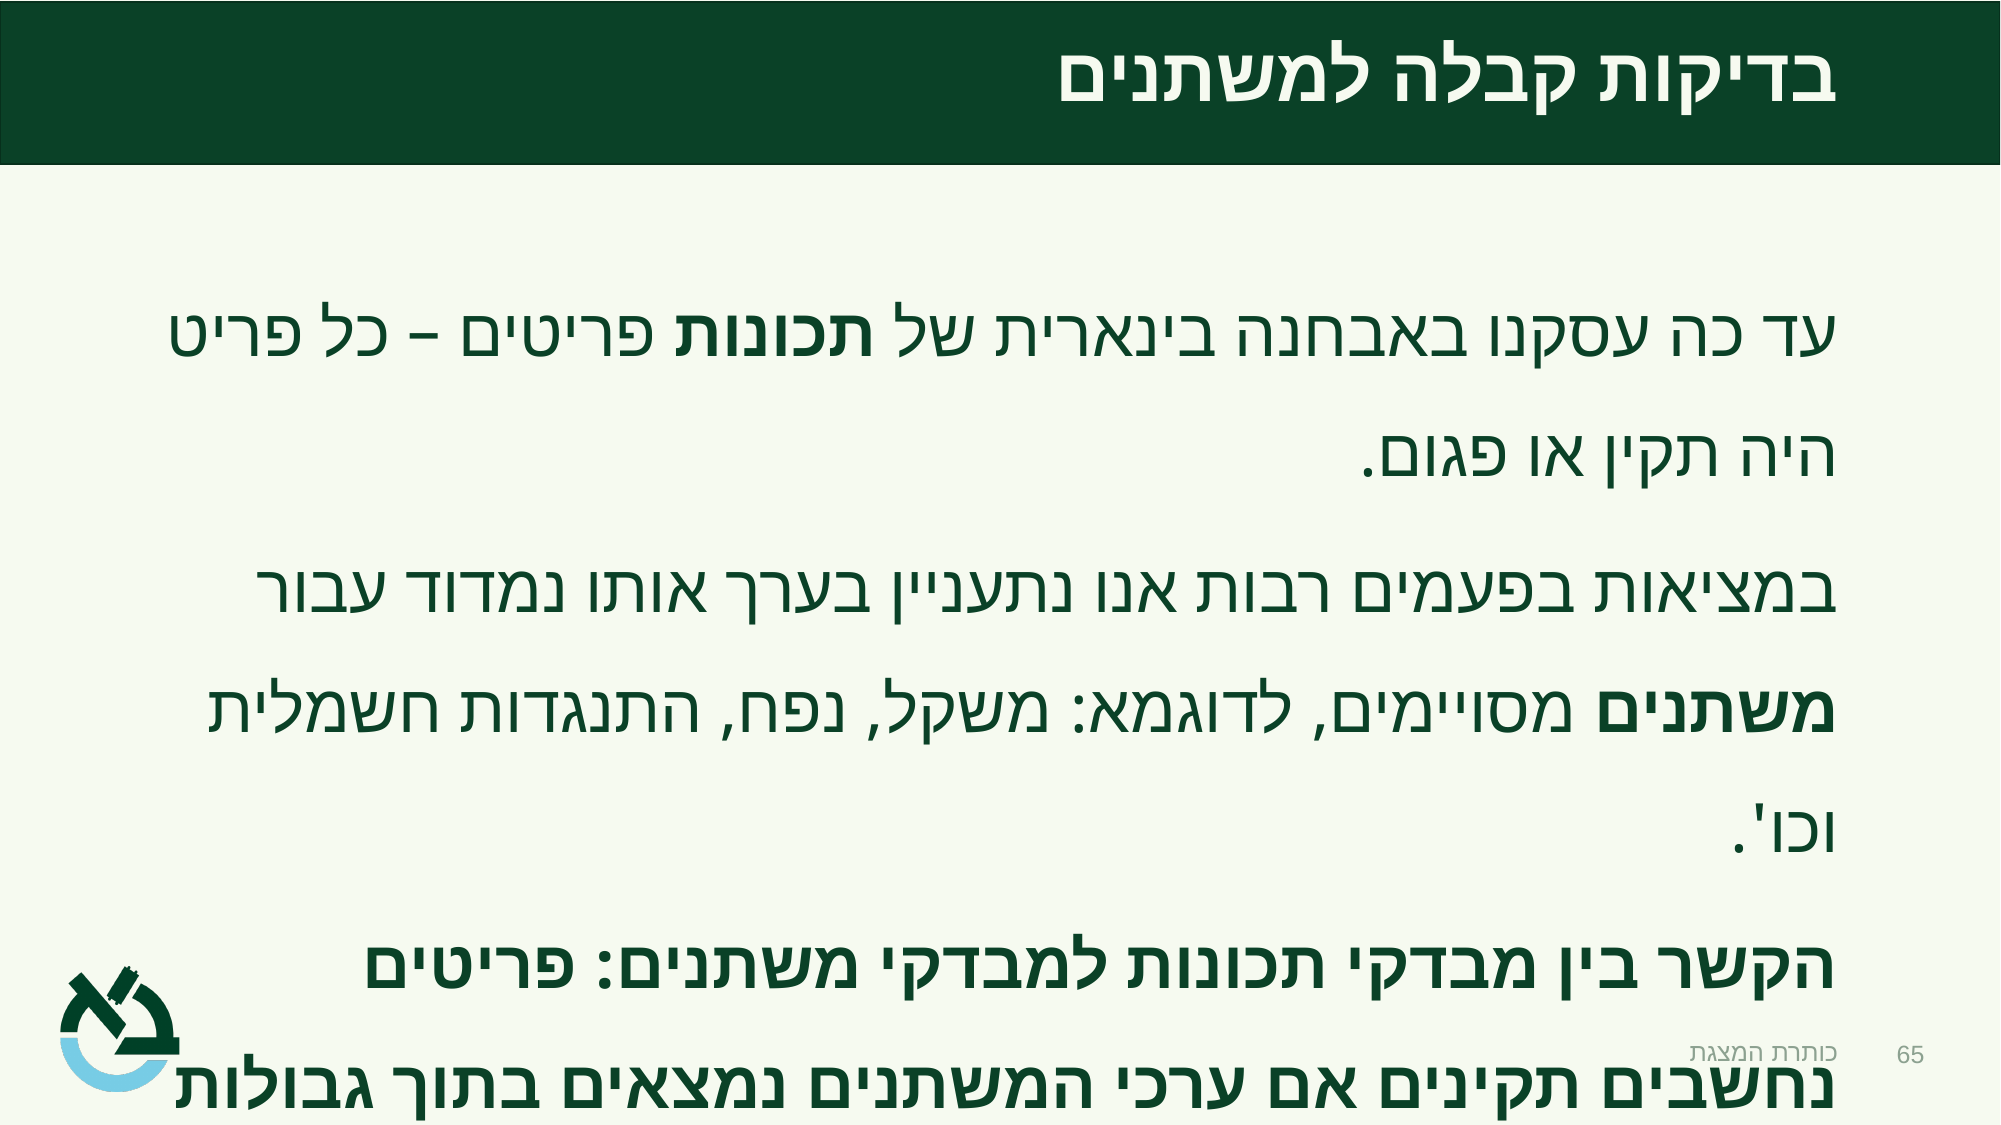

# בדיקות קבלה למשתנים
עד כה עסקנו באבחנה בינארית של תכונות פריטים – כל פריט היה תקין או פגום.
במציאות בפעמים רבות אנו נתעניין בערך אותו נמדוד עבור משתנים מסויימים, לדוגמא: משקל, נפח, התנגדות חשמלית וכו'.
הקשר בין מבדקי תכונות למבדקי משתנים: פריטים נחשבים תקינים אם ערכי המשתנים נמצאים בתוך גבולות המפרט.
65
כותרת המצגת